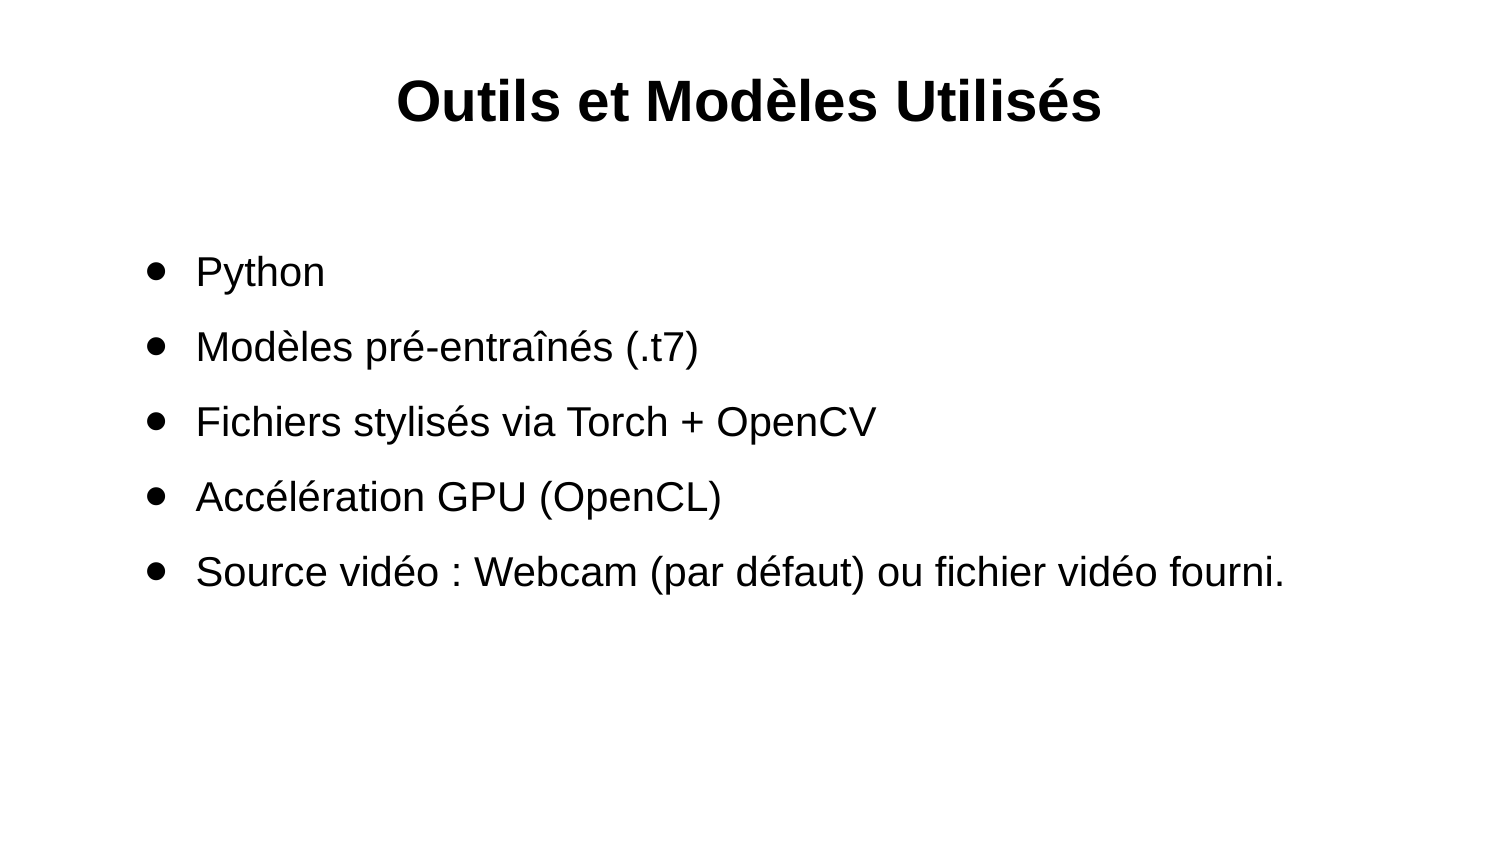

# Outils et Modèles Utilisés
Python
Modèles pré-entraînés (.t7)
Fichiers stylisés via Torch + OpenCV
Accélération GPU (OpenCL)
Source vidéo : Webcam (par défaut) ou fichier vidéo fourni.